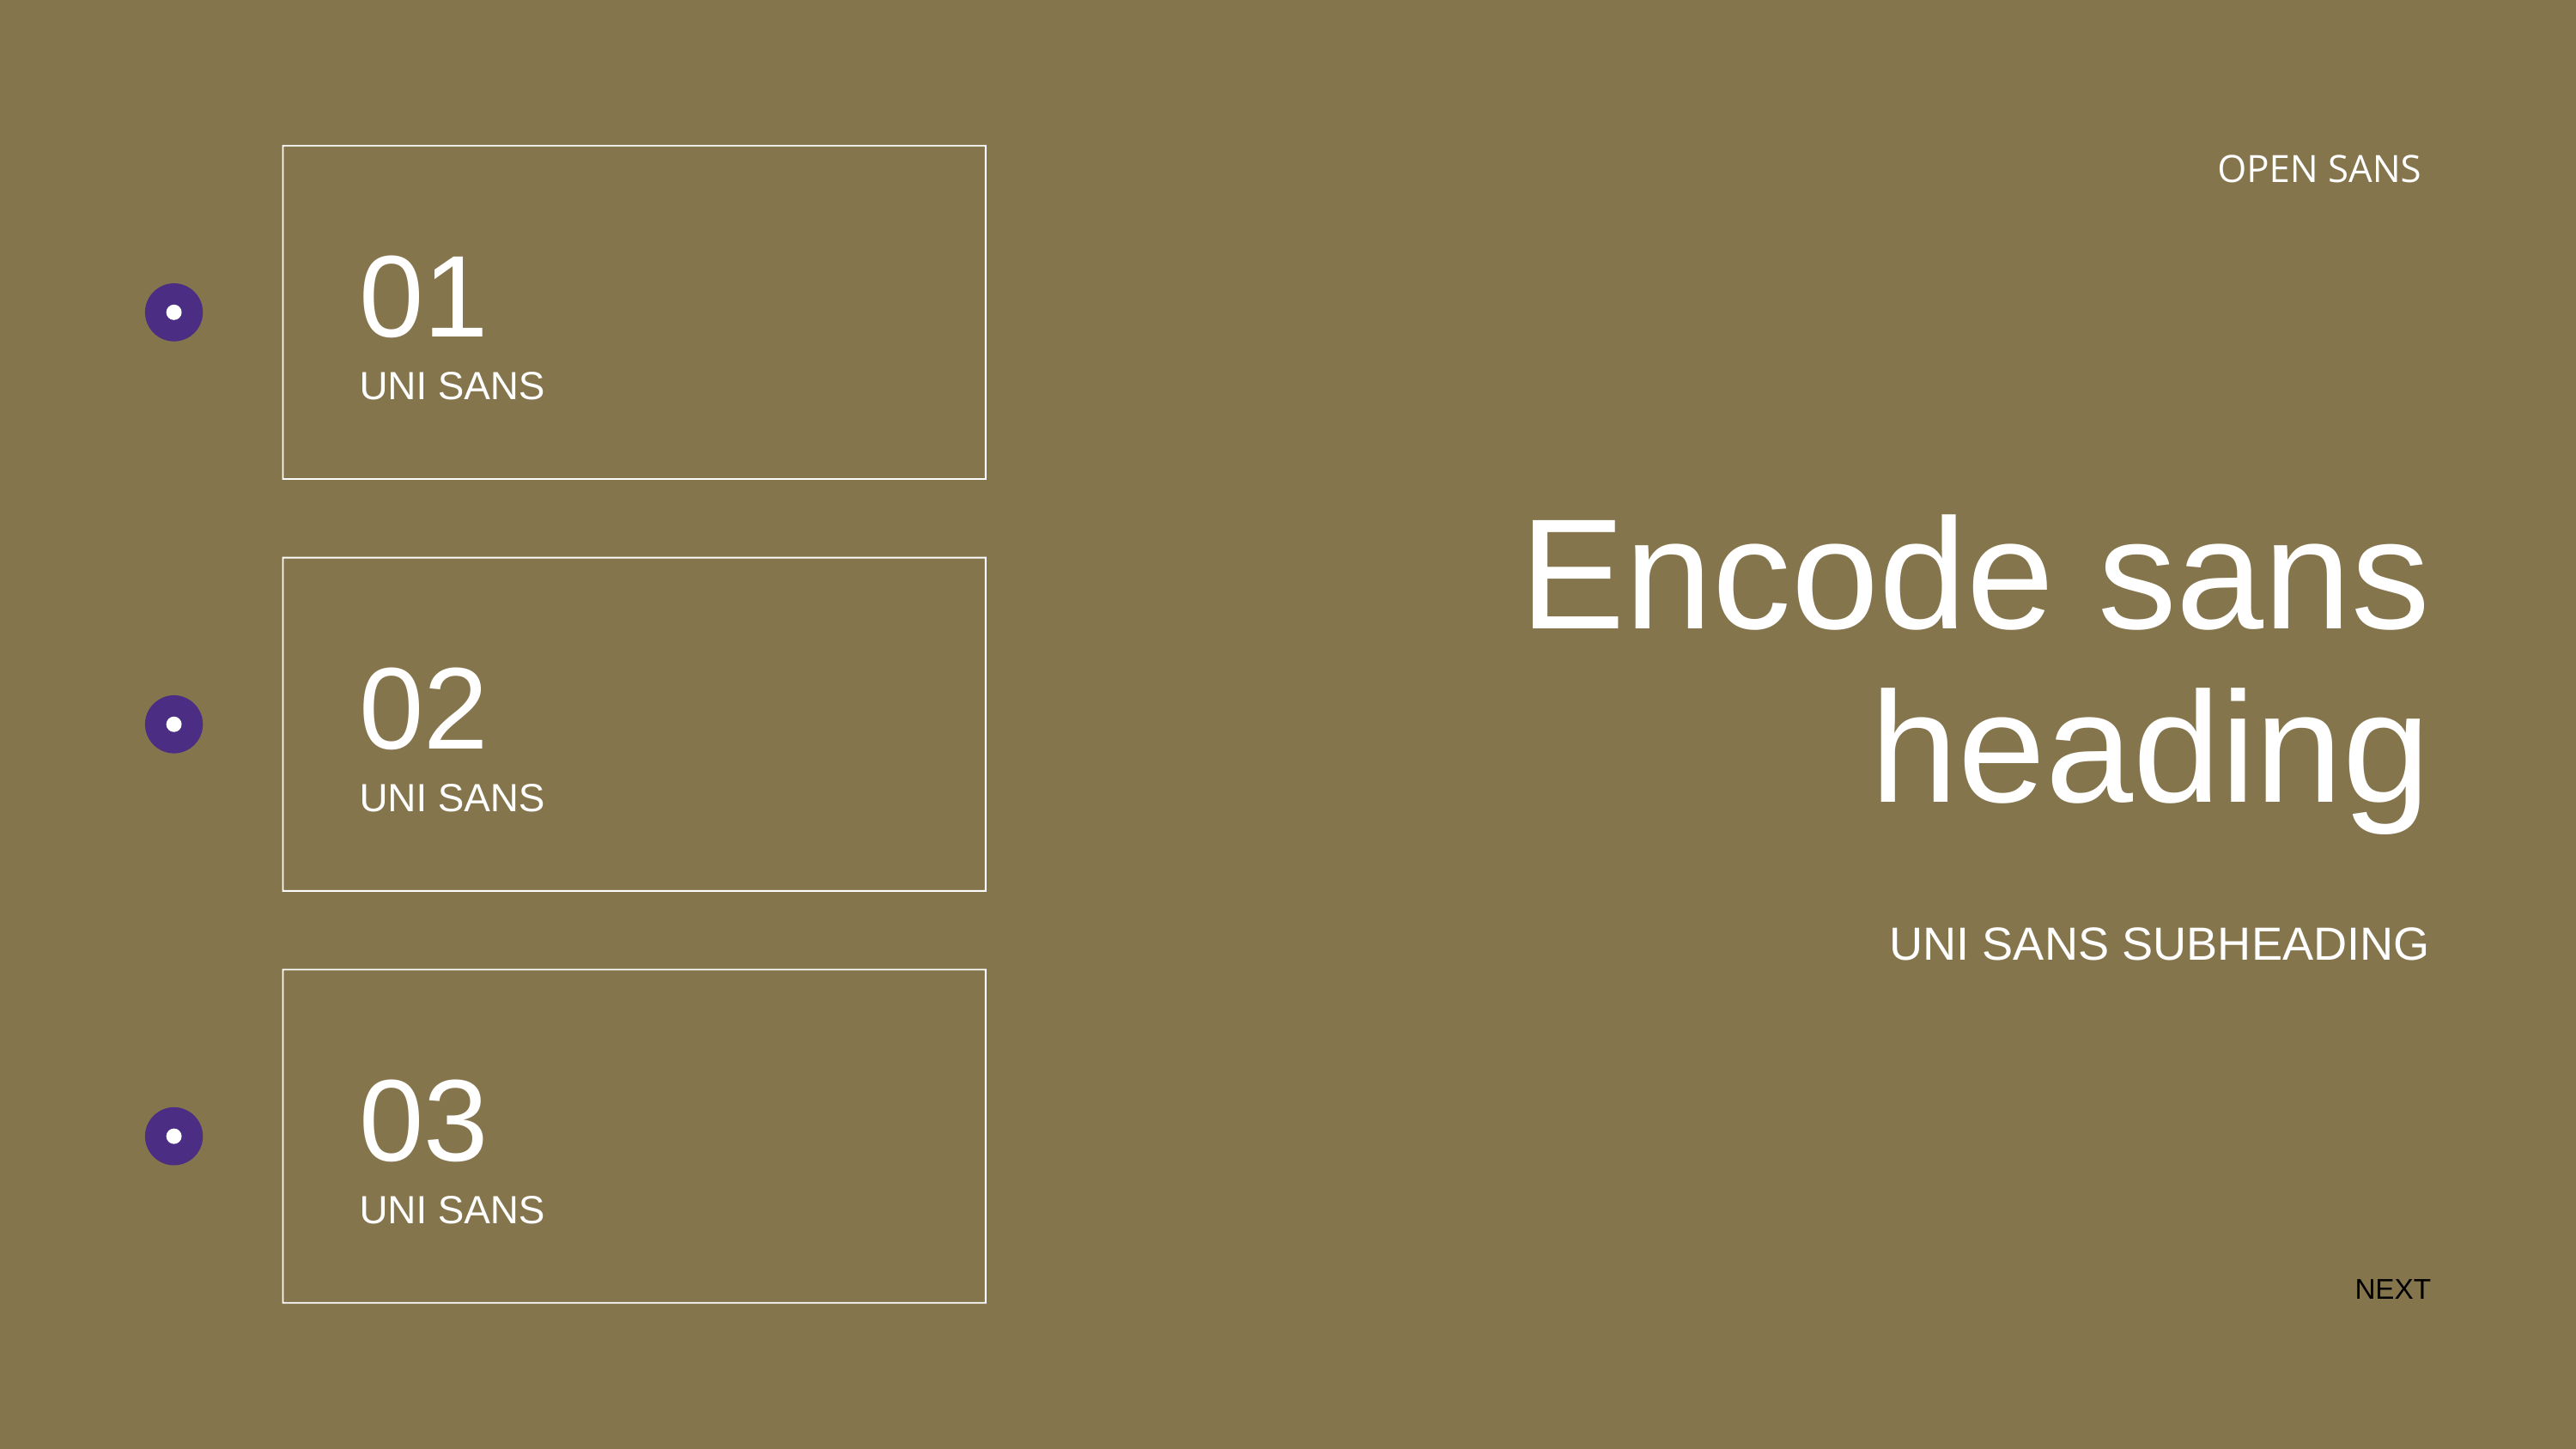

OPEN SANS
01
UNI SANS

Encode sans heading
UNI SANS SUBHEADING

02
UNI SANS

03
UNI SANS

NEXT